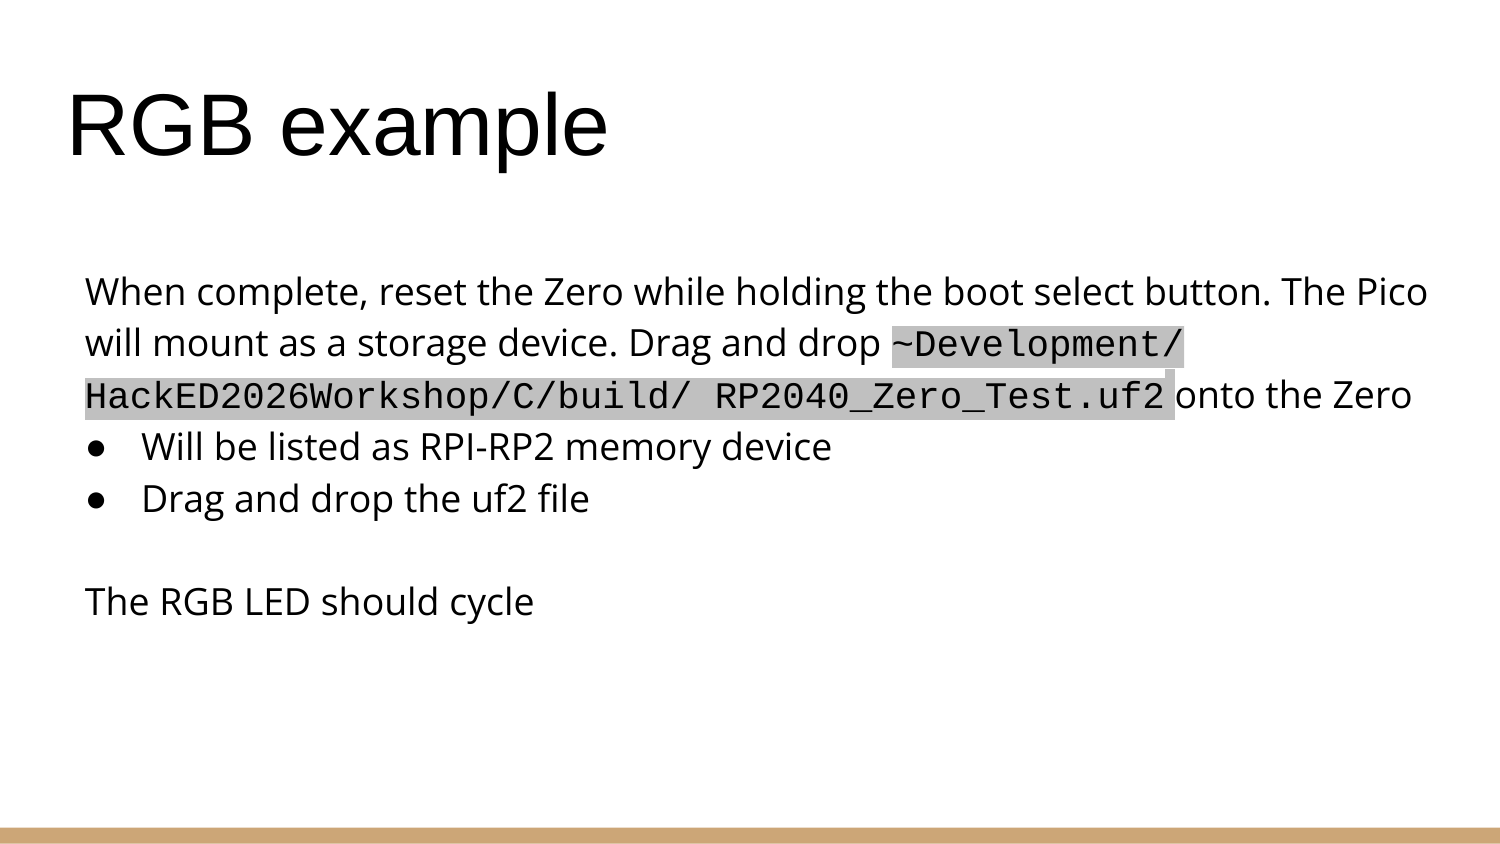

# RGB example

When complete, reset the Zero while holding the boot select button. The Pico will mount as a storage device. Drag and drop ~Development/ HackED2026Workshop/C/build/ RP2040_Zero_Test.uf2 onto the Zero
Will be listed as RPI-RP2 memory device
Drag and drop the uf2 file

The RGB LED should cycle